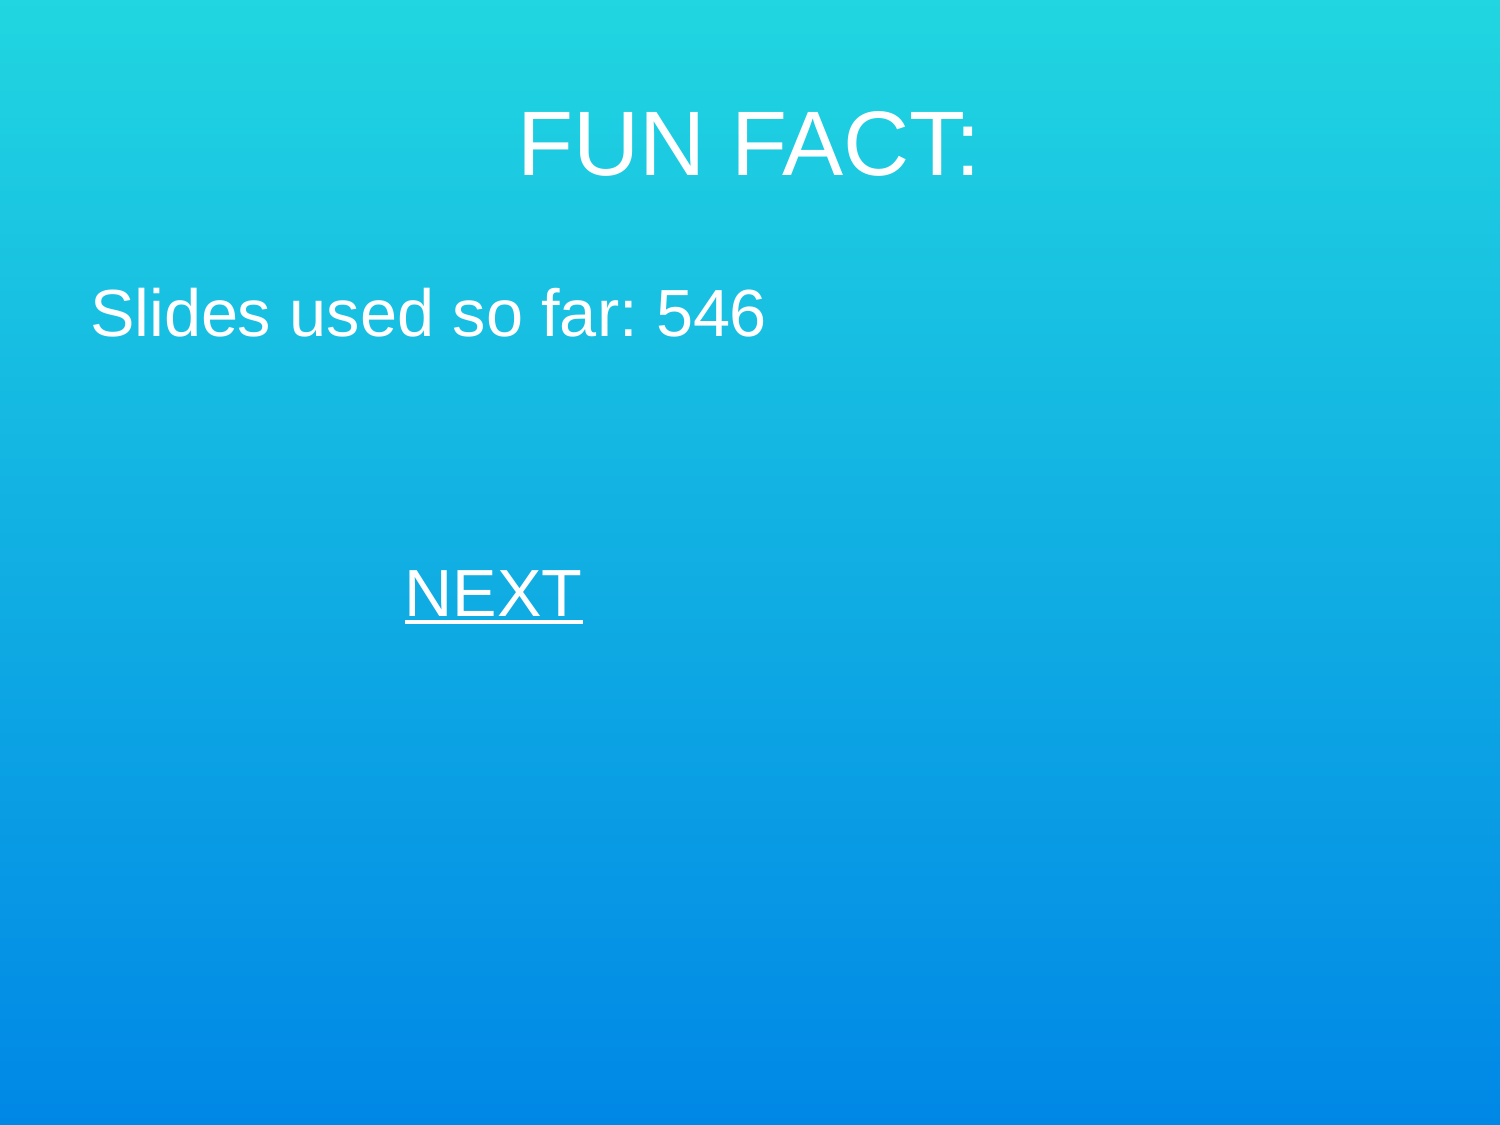

# FUN FACT:
Slides used so far: 546

                 NEXT